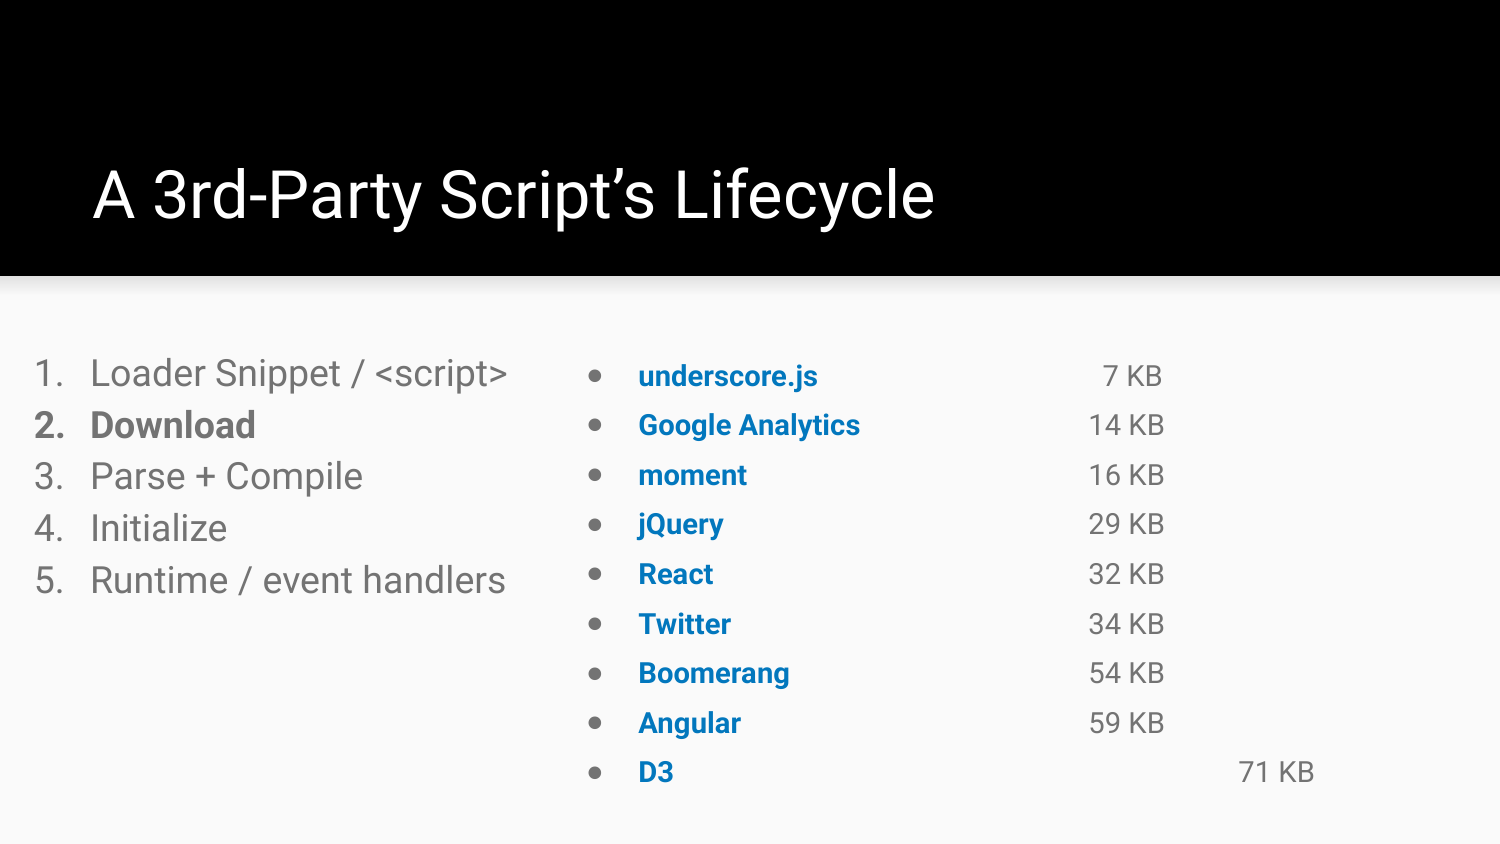

# A 3rd-Party Script’s Lifecycle
Loader Snippet / <script>
Download
Parse + Compile
Initialize
Runtime / event handlers
underscore.js 	 	  7 KB
Google Analytics		14 KB
moment			16 KB
jQuery	 		29 KB
React			32 KB
Twitter			34 KB
Boomerang		54 KB
Angular			59 KB
D3				71 KB